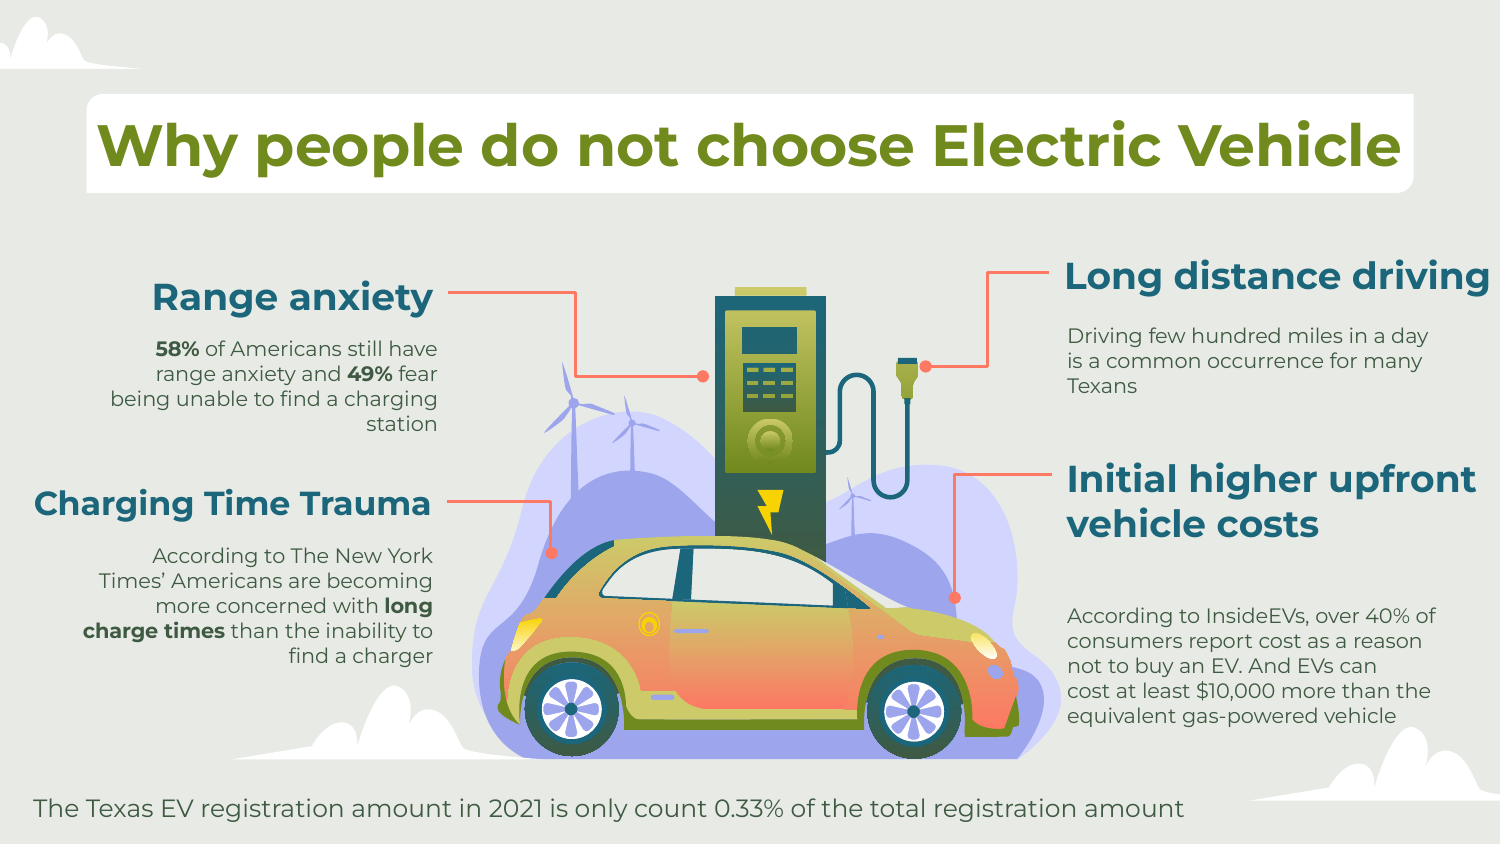

# Why people do not choose Electric Vehicle

Long distance driving
Range anxiety

Driving few hundred miles in a day is a common occurrence for many Texans
58% of Americans still have range anxiety and 49% fear being unable to find a charging station

Initial higher upfront vehicle costs
Charging Time Trauma

According to The New York Times’ Americans are becoming more concerned with long charge times than the inability to find a charger

According to InsideEVs, over 40% of consumers report cost as a reason not to buy an EV. And EVs can cost at least $10,000 more than the equivalent gas-powered vehicle

The Texas EV registration amount in 2021 is only count 0.33% of the total registration amount